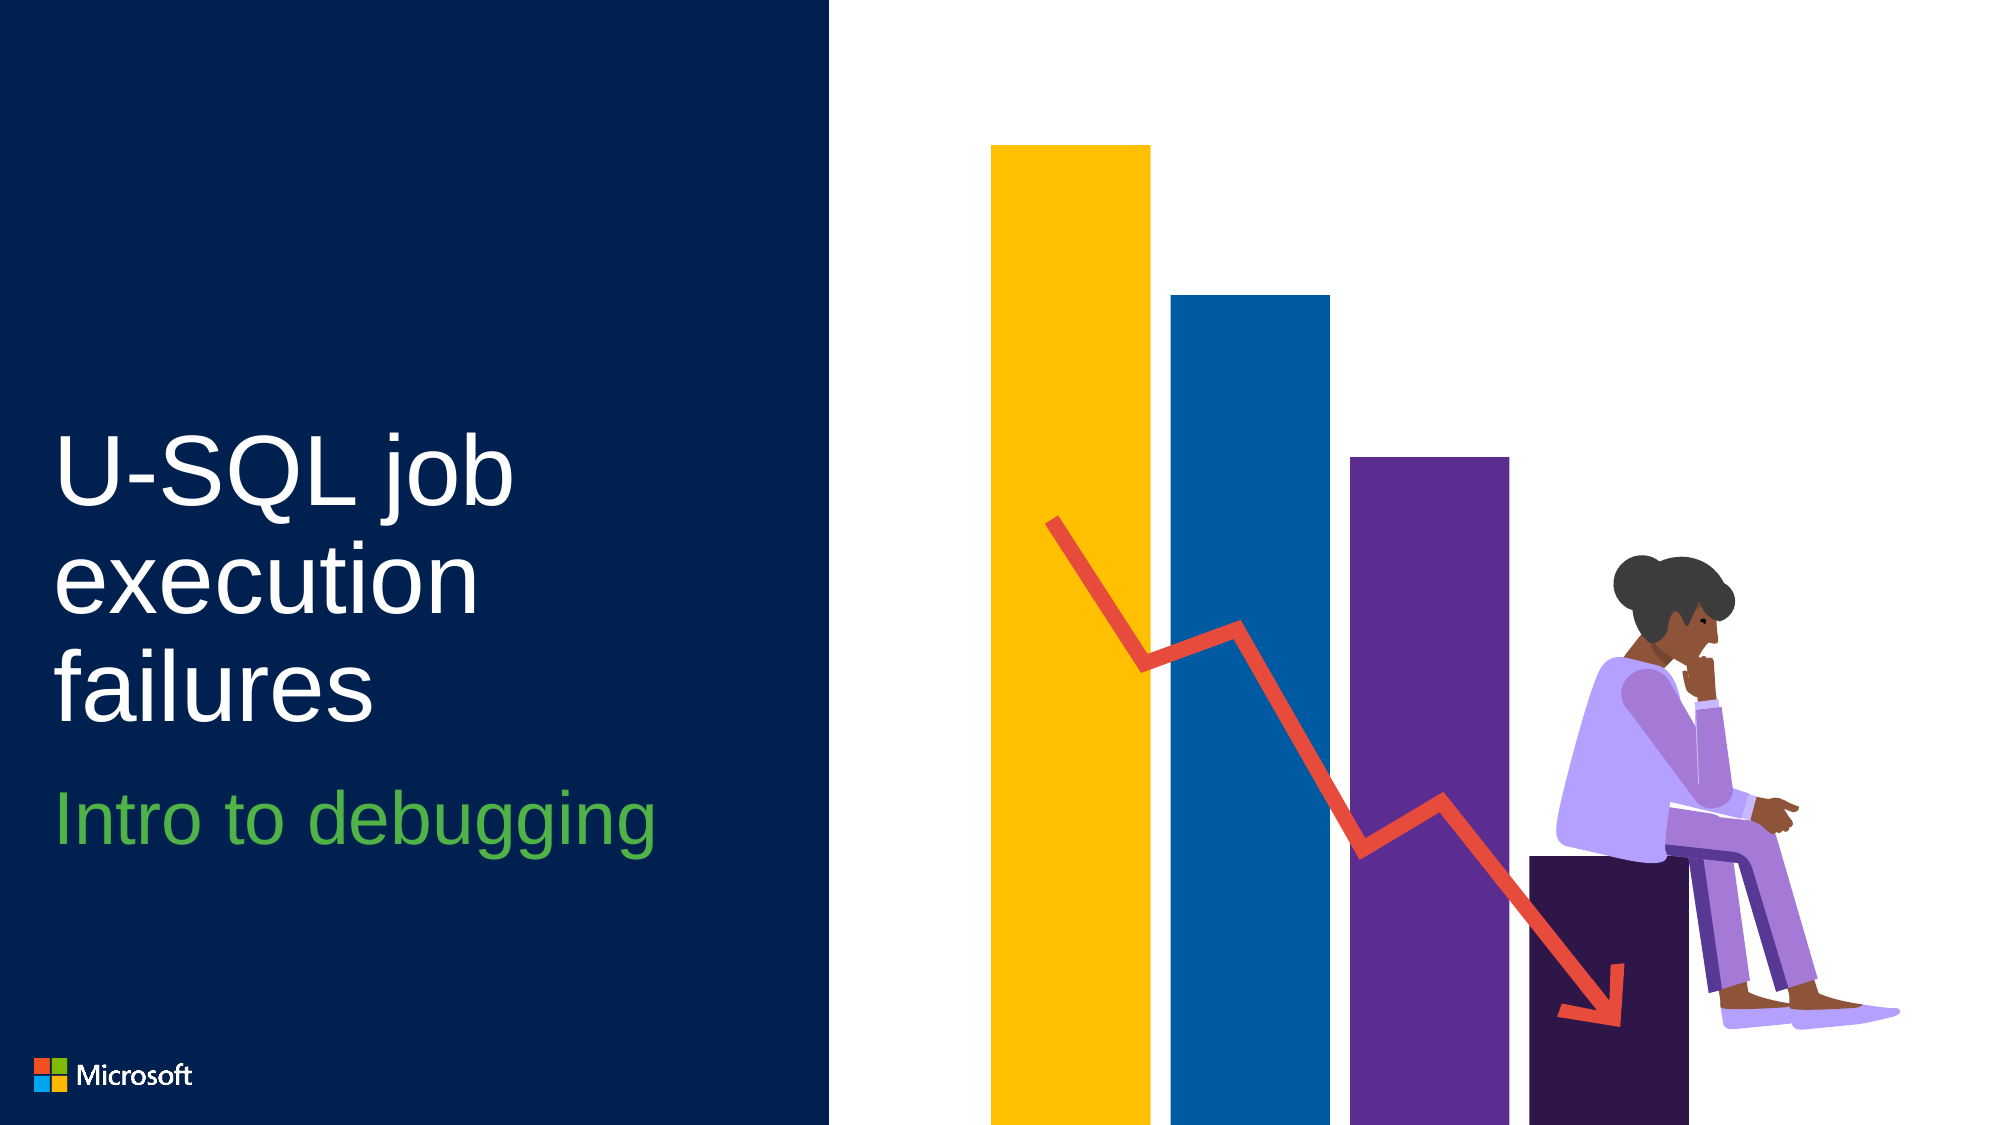

U-SQL job execution failures
Intro to debugging